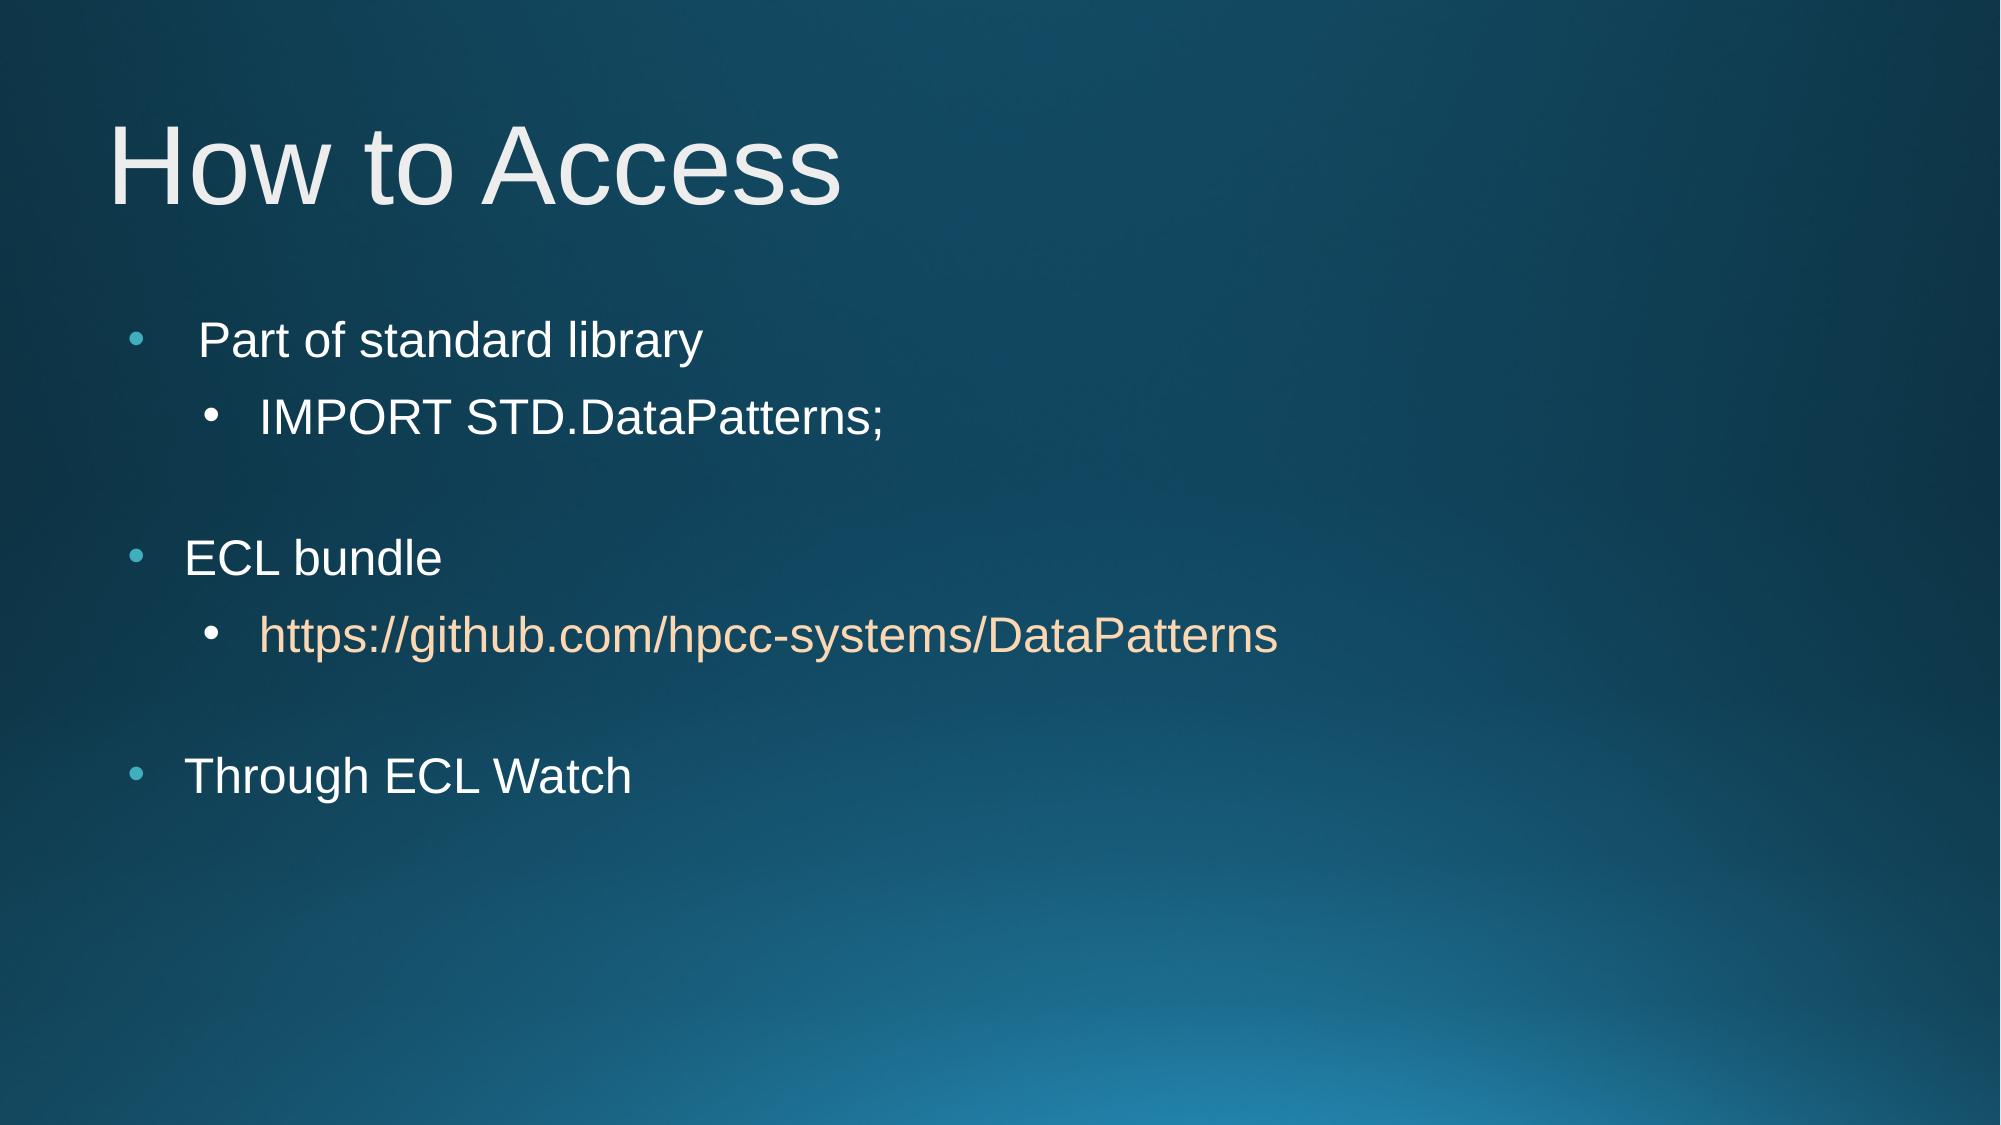

How to Access
 Part of standard library
IMPORT STD.DataPatterns;

ECL bundle
https://github.com/hpcc-systems/DataPatterns

Through ECL Watch